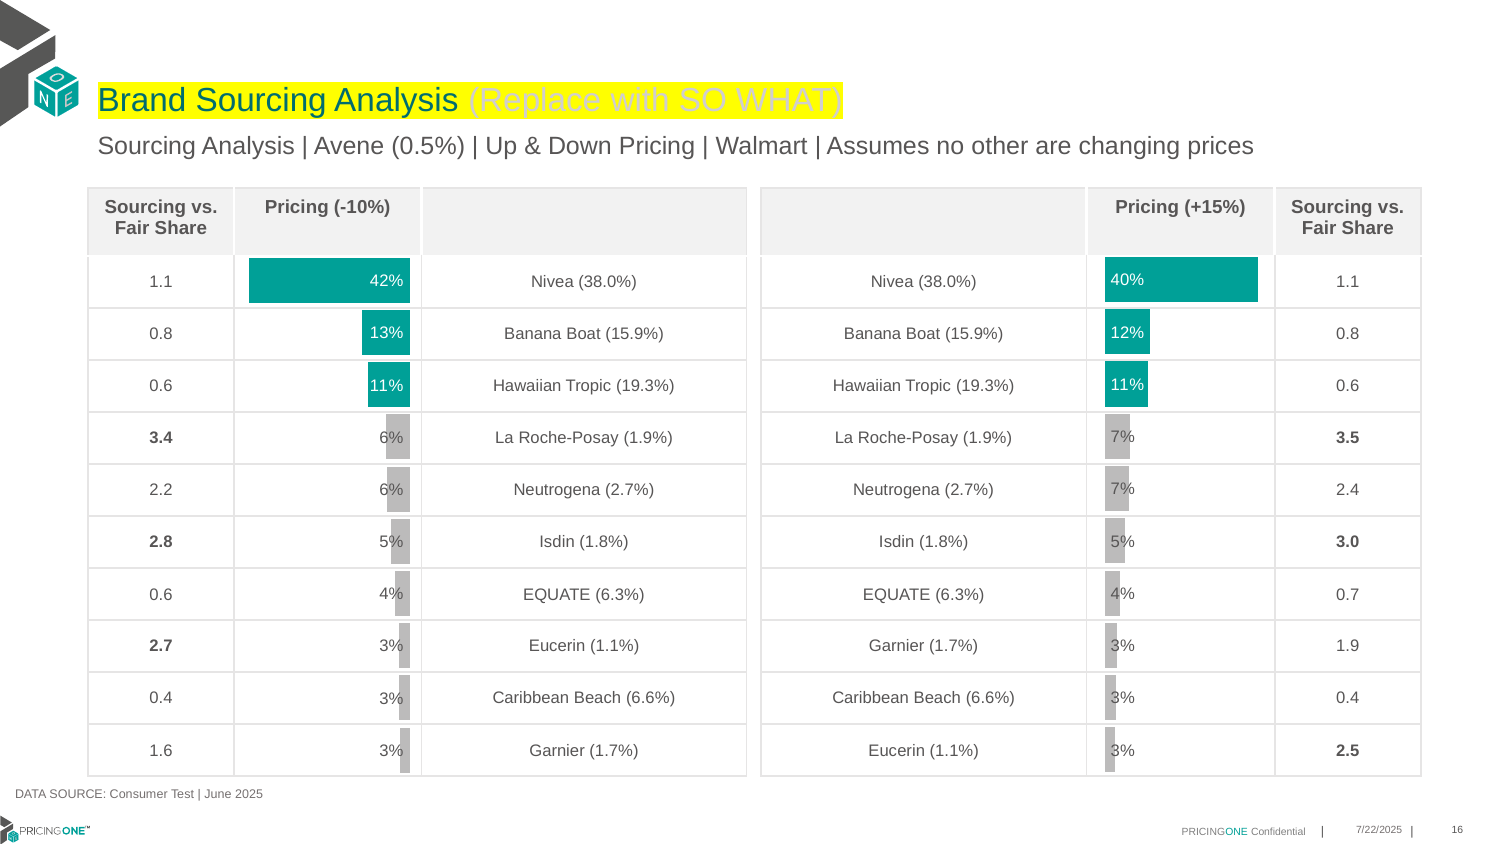

# Brand Sourcing Analysis (Replace with SO WHAT)
Sourcing Analysis | Avene (0.5%) | Up & Down Pricing | Walmart | Assumes no other are changing prices
| Sourcing vs. Fair Share | Pricing (-10%) |  |
| --- | --- | --- |
| 1.1 |  | Nivea (38.0%) |
| 0.8 |  | Banana Boat (15.9%) |
| 0.6 |  | Hawaiian Tropic (19.3%) |
| 3.4 |  | La Roche-Posay (1.9%) |
| 2.2 |  | Neutrogena (2.7%) |
| 2.8 |  | Isdin (1.8%) |
| 0.6 |  | EQUATE (6.3%) |
| 2.7 |  | Eucerin (1.1%) |
| 0.4 |  | Caribbean Beach (6.6%) |
| 1.6 |  | Garnier (1.7%) |
|  | Pricing (+15%) | Sourcing vs. Fair Share |
| --- | --- | --- |
| Nivea (38.0%) |  | 1.1 |
| Banana Boat (15.9%) |  | 0.8 |
| Hawaiian Tropic (19.3%) |  | 0.6 |
| La Roche-Posay (1.9%) |  | 3.5 |
| Neutrogena (2.7%) |  | 2.4 |
| Isdin (1.8%) |  | 3.0 |
| EQUATE (6.3%) |  | 0.7 |
| Garnier (1.7%) |  | 1.9 |
| Caribbean Beach (6.6%) |  | 0.4 |
| Eucerin (1.1%) |  | 2.5 |

### Chart

| Category | Avene (0.5%) |
|---|---|
| Nivea (38.0%) | 0.4036889271896035 |
| Banana Boat (15.9%) | 0.12000679981037958 |
| Hawaiian Tropic (19.3%) | 0.11337476432102254 |
| La Roche-Posay (1.9%) | 0.06576603305411034 |
| Neutrogena (2.7%) | 0.06511484781514042 |
| Isdin (1.8%) | 0.05420802604702453 |
| EQUATE (6.3%) | 0.04162572497799095 |
| Garnier (1.7%) | 0.03147165455608427 |
| Caribbean Beach (6.6%) | 0.028616474112980402 |
| Eucerin (1.1%) | 0.027791005015177388 |

### Chart

| Category | Avene (0.5%) |
|---|---|
| Nivea (38.0%) | 0.4237587172889792 |
| Banana Boat (15.9%) | 0.12542148645715442 |
| Hawaiian Tropic (19.3%) | 0.10974797423796653 |
| La Roche-Posay (1.9%) | 0.06413409854074348 |
| Neutrogena (2.7%) | 0.06042013952835823 |
| Isdin (1.8%) | 0.05130605443637819 |
| EQUATE (6.3%) | 0.04009238756793825 |
| Eucerin (1.1%) | 0.029734349828676856 |
| Caribbean Beach (6.6%) | 0.028345699229777997 |
| Garnier (1.7%) | 0.026923061052725825 |
DATA SOURCE: Consumer Test | June 2025

7/22/2025
16